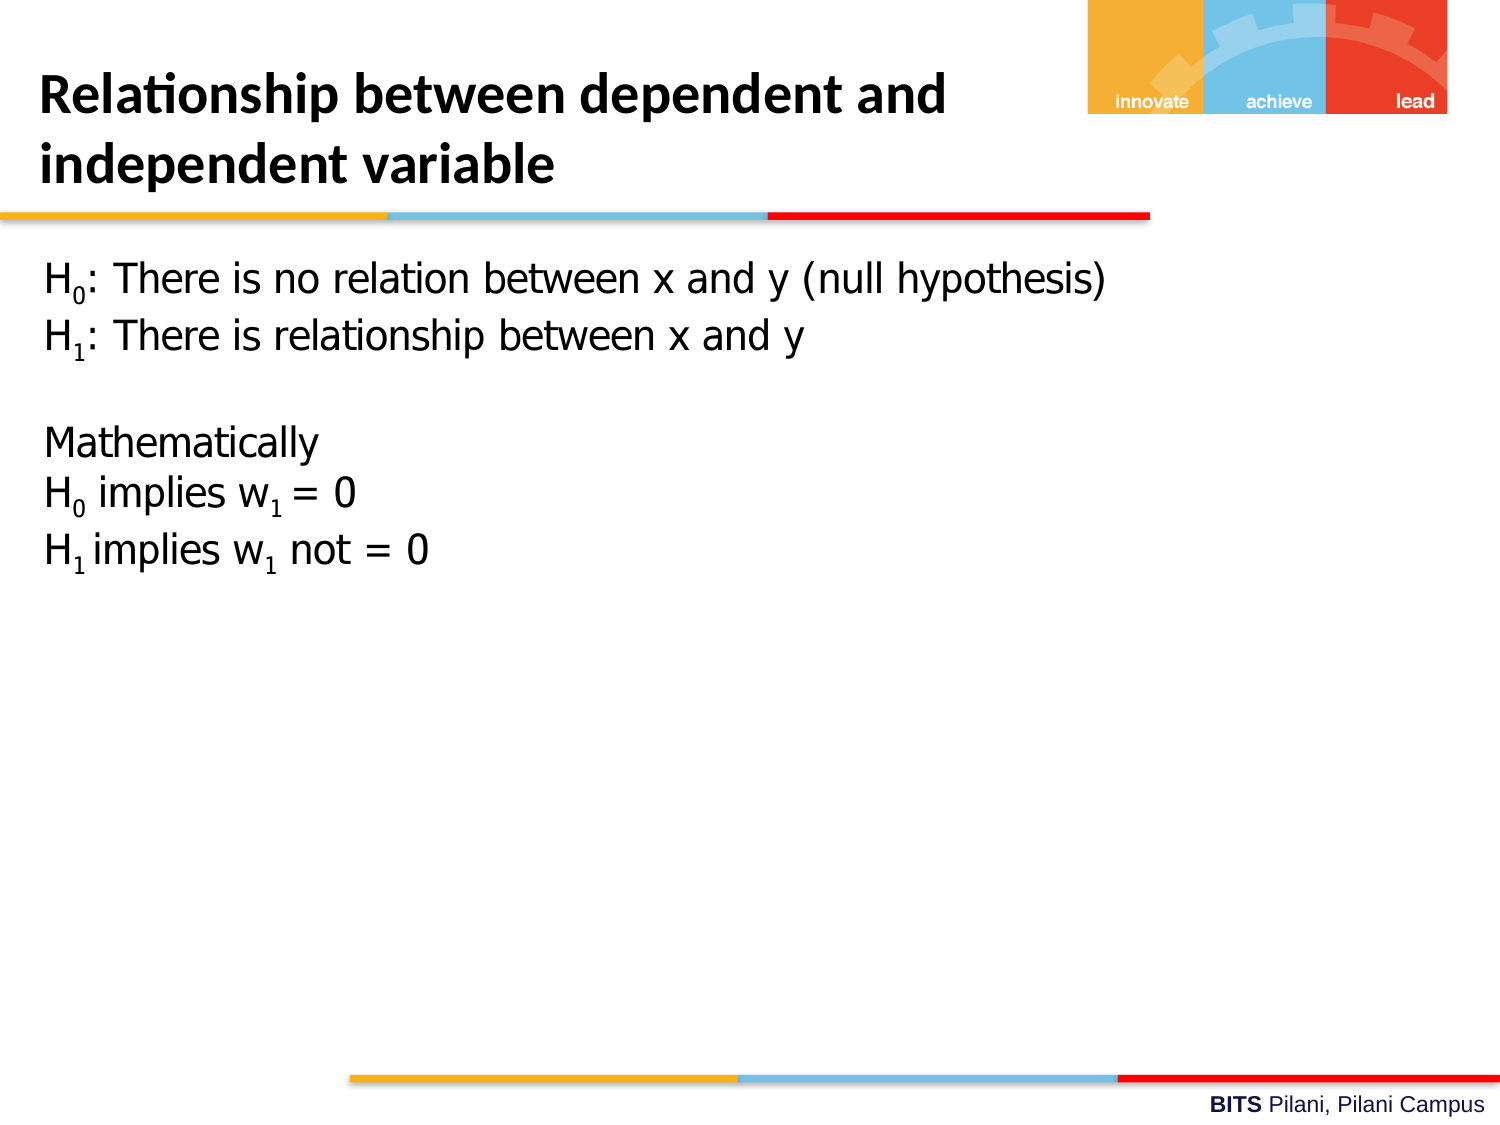

Relationship between dependent and independent variable

H0: There is no relation between x and y (null hypothesis)
H1: There is relationship between x and y

Mathematically
H0 implies w1 = 0
H1 implies w1 not = 0